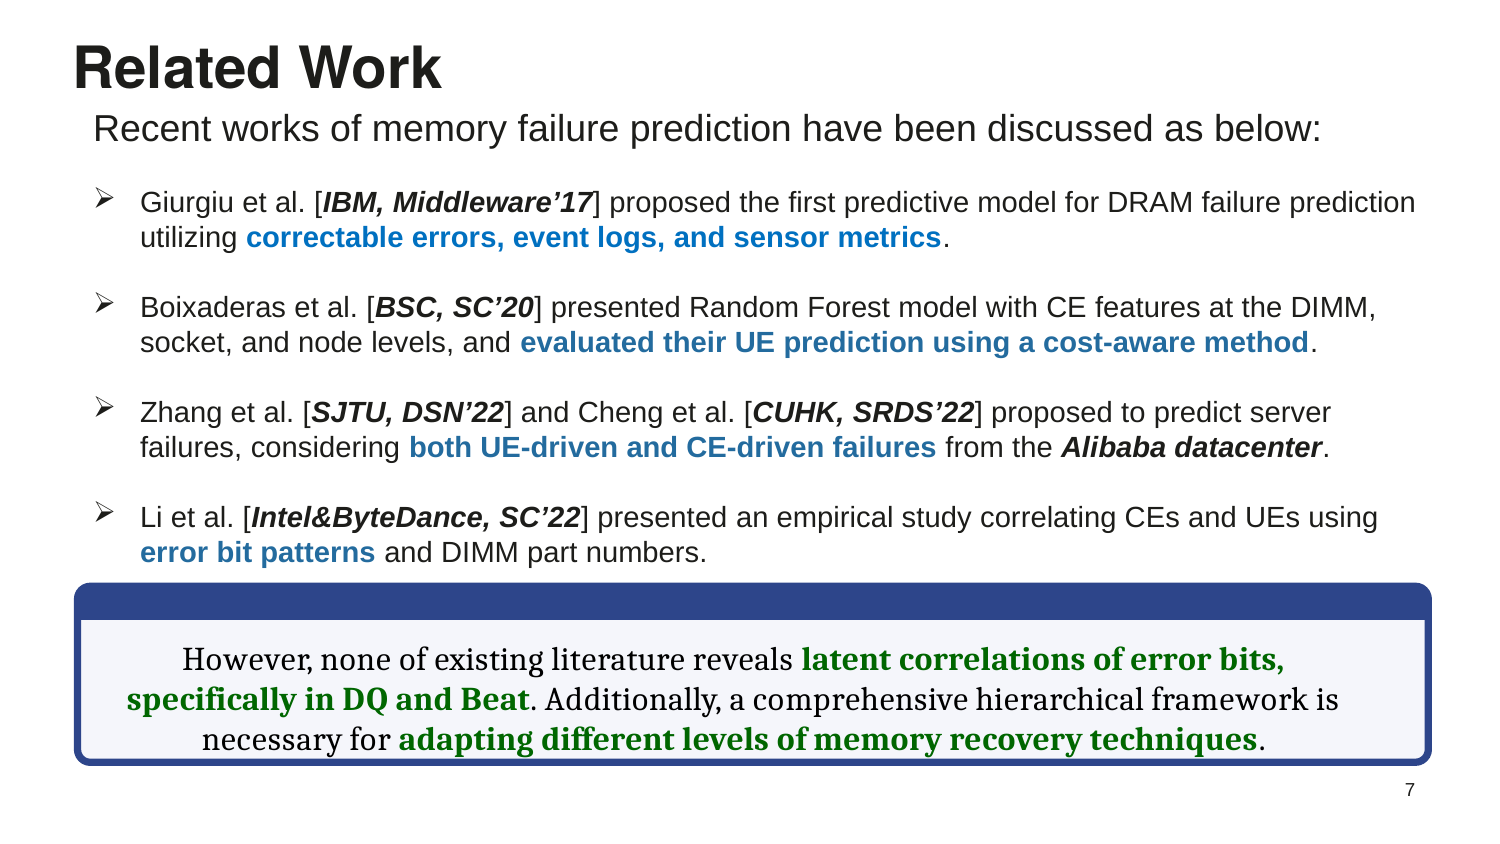

# Related Work
Recent works of memory failure prediction have been discussed as below:

Giurgiu et al. [IBM, Middleware’17] proposed the first predictive model for DRAM failure prediction utilizing correctable errors, event logs, and sensor metrics.

Boixaderas et al. [BSC, SC’20] presented Random Forest model with CE features at the DIMM, socket, and node levels, and evaluated their UE prediction using a cost-aware method.

Zhang et al. [SJTU, DSN’22] and Cheng et al. [CUHK, SRDS’22] proposed to predict server failures, considering both UE-driven and CE-driven failures from the Alibaba datacenter.

Li et al. [Intel&ByteDance, SC’22] presented an empirical study correlating CEs and UEs using error bit patterns and DIMM part numbers.

However, none of existing literature reveals latent correlations of error bits, specifically in DQ and Beat. Additionally, a comprehensive hierarchical framework is necessary for adapting different levels of memory recovery techniques.